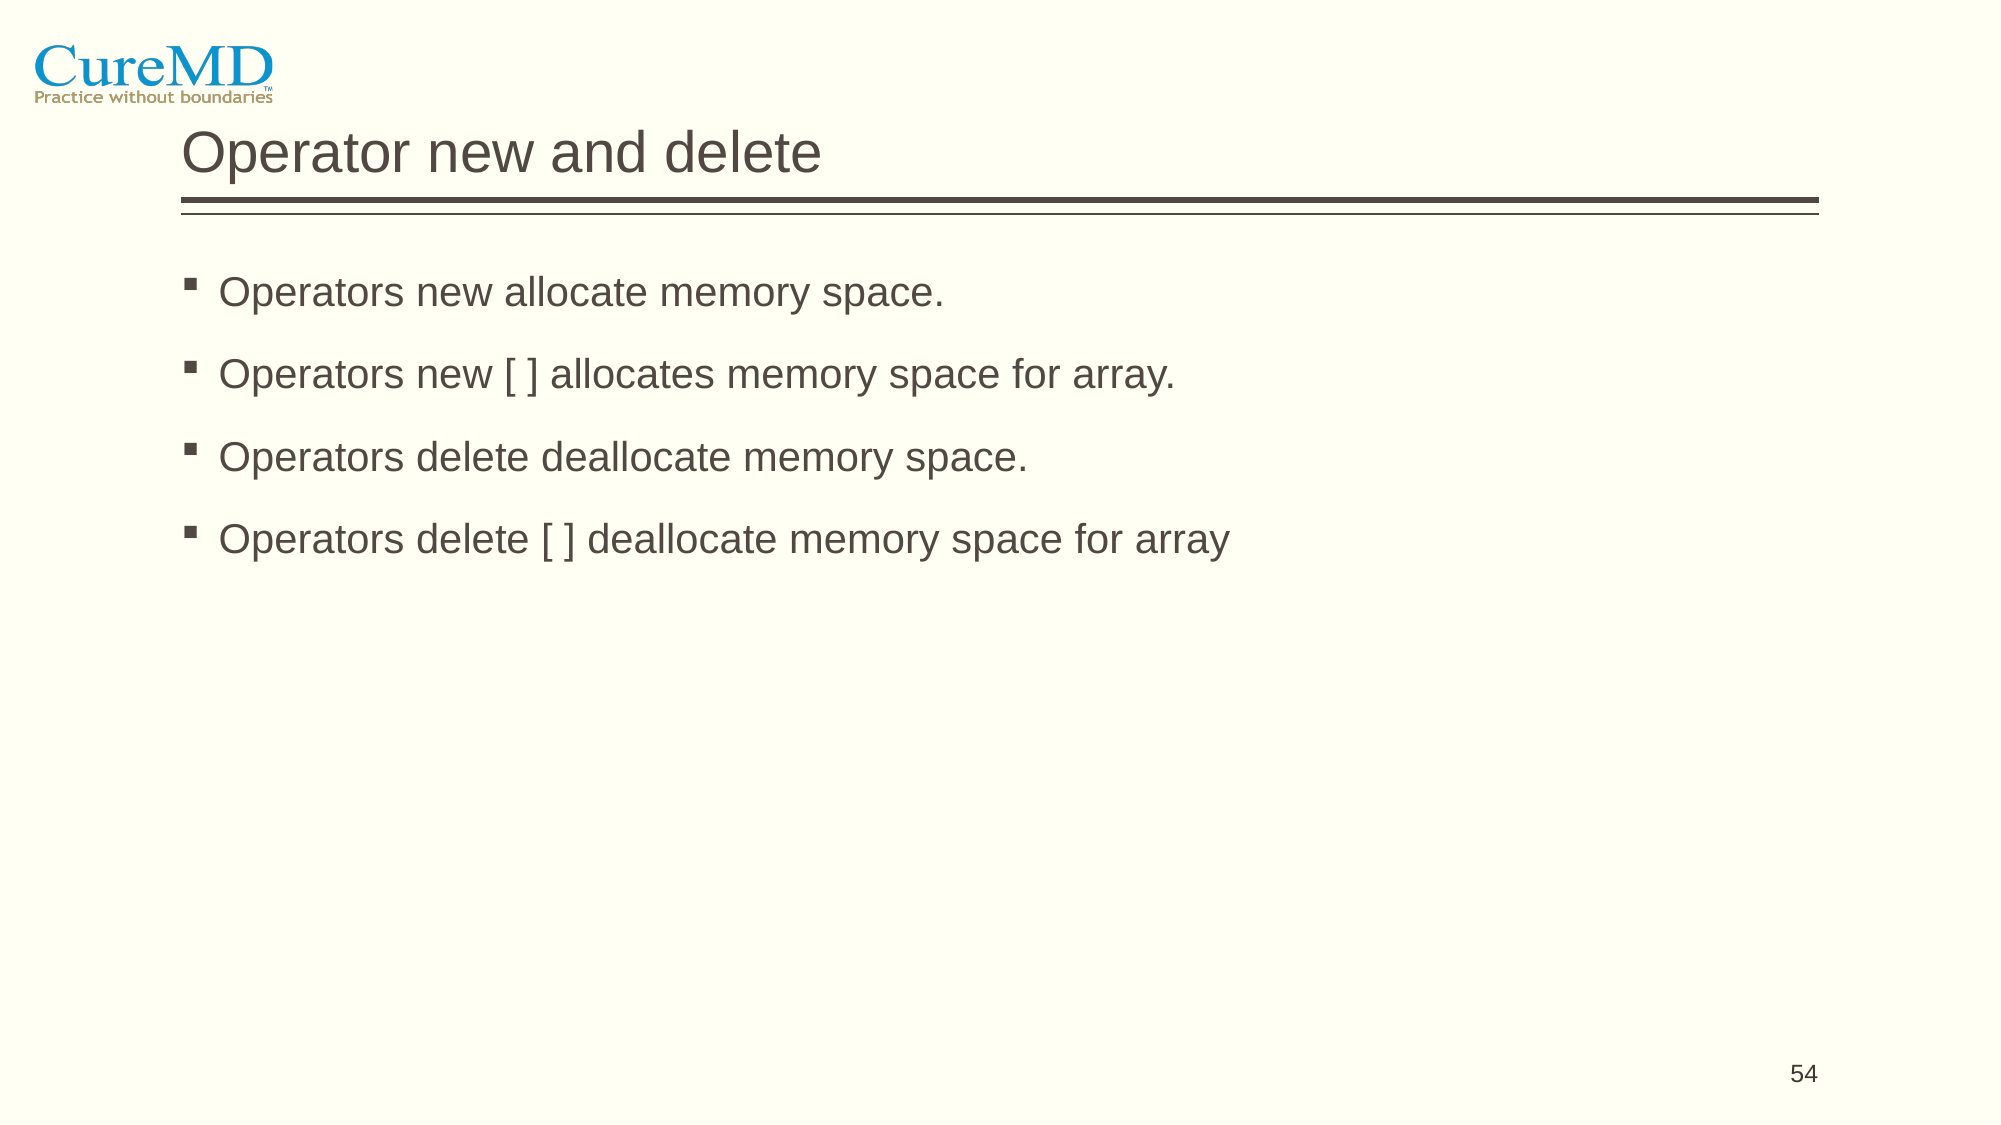

# Operator new and delete
Operators new allocate memory space.
Operators new [ ] allocates memory space for array.
Operators delete deallocate memory space.
Operators delete [ ] deallocate memory space for array
54